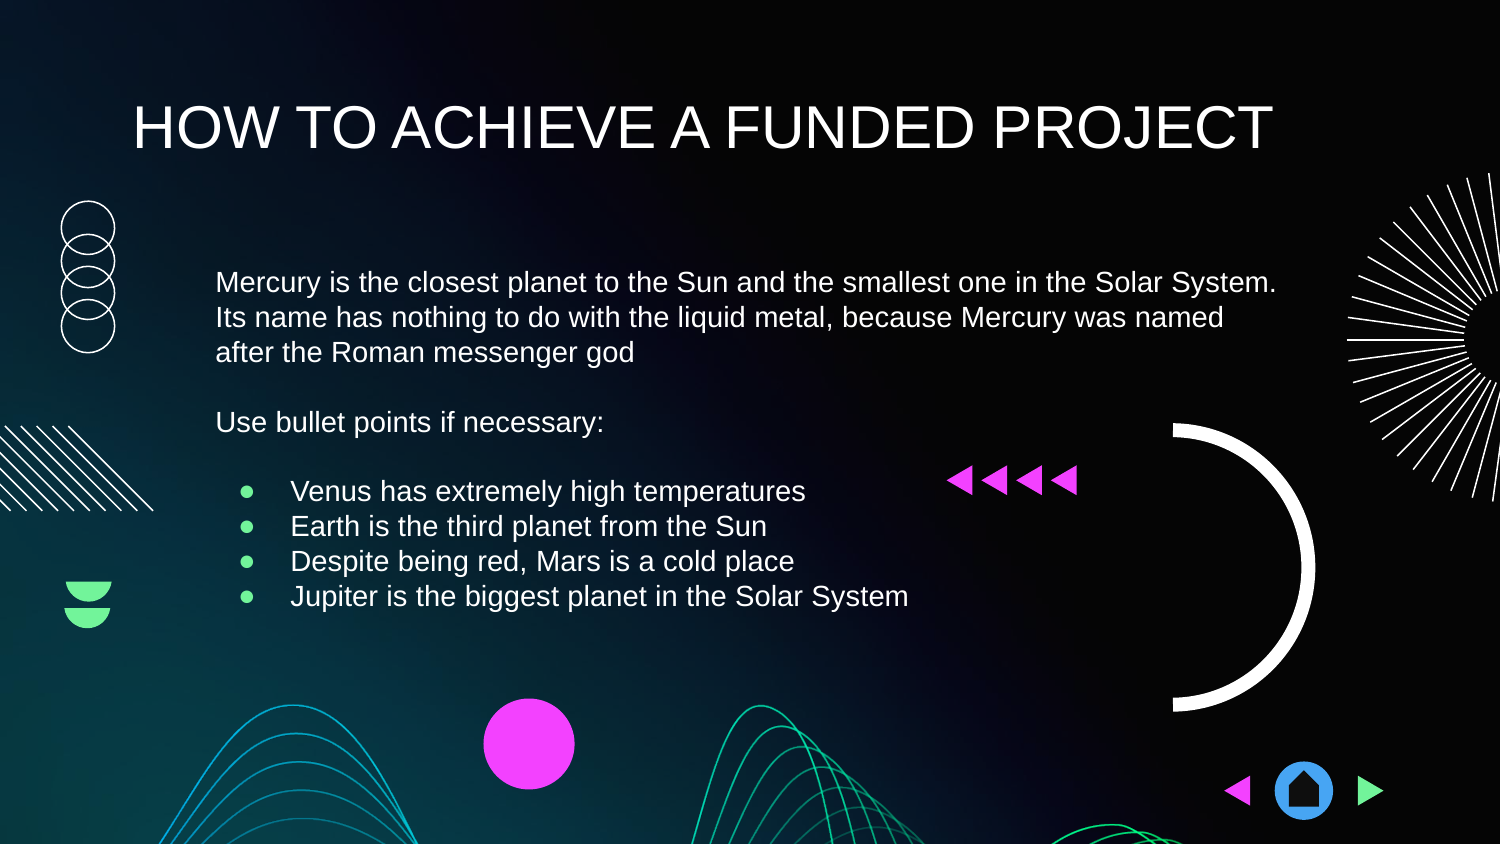

# HOW TO ACHIEVE A FUNDED PROJECT
Mercury is the closest planet to the Sun and the smallest one in the Solar System. Its name has nothing to do with the liquid metal, because Mercury was named after the Roman messenger god

Use bullet points if necessary:

Venus has extremely high temperatures
Earth is the third planet from the Sun
Despite being red, Mars is a cold place
Jupiter is the biggest planet in the Solar System